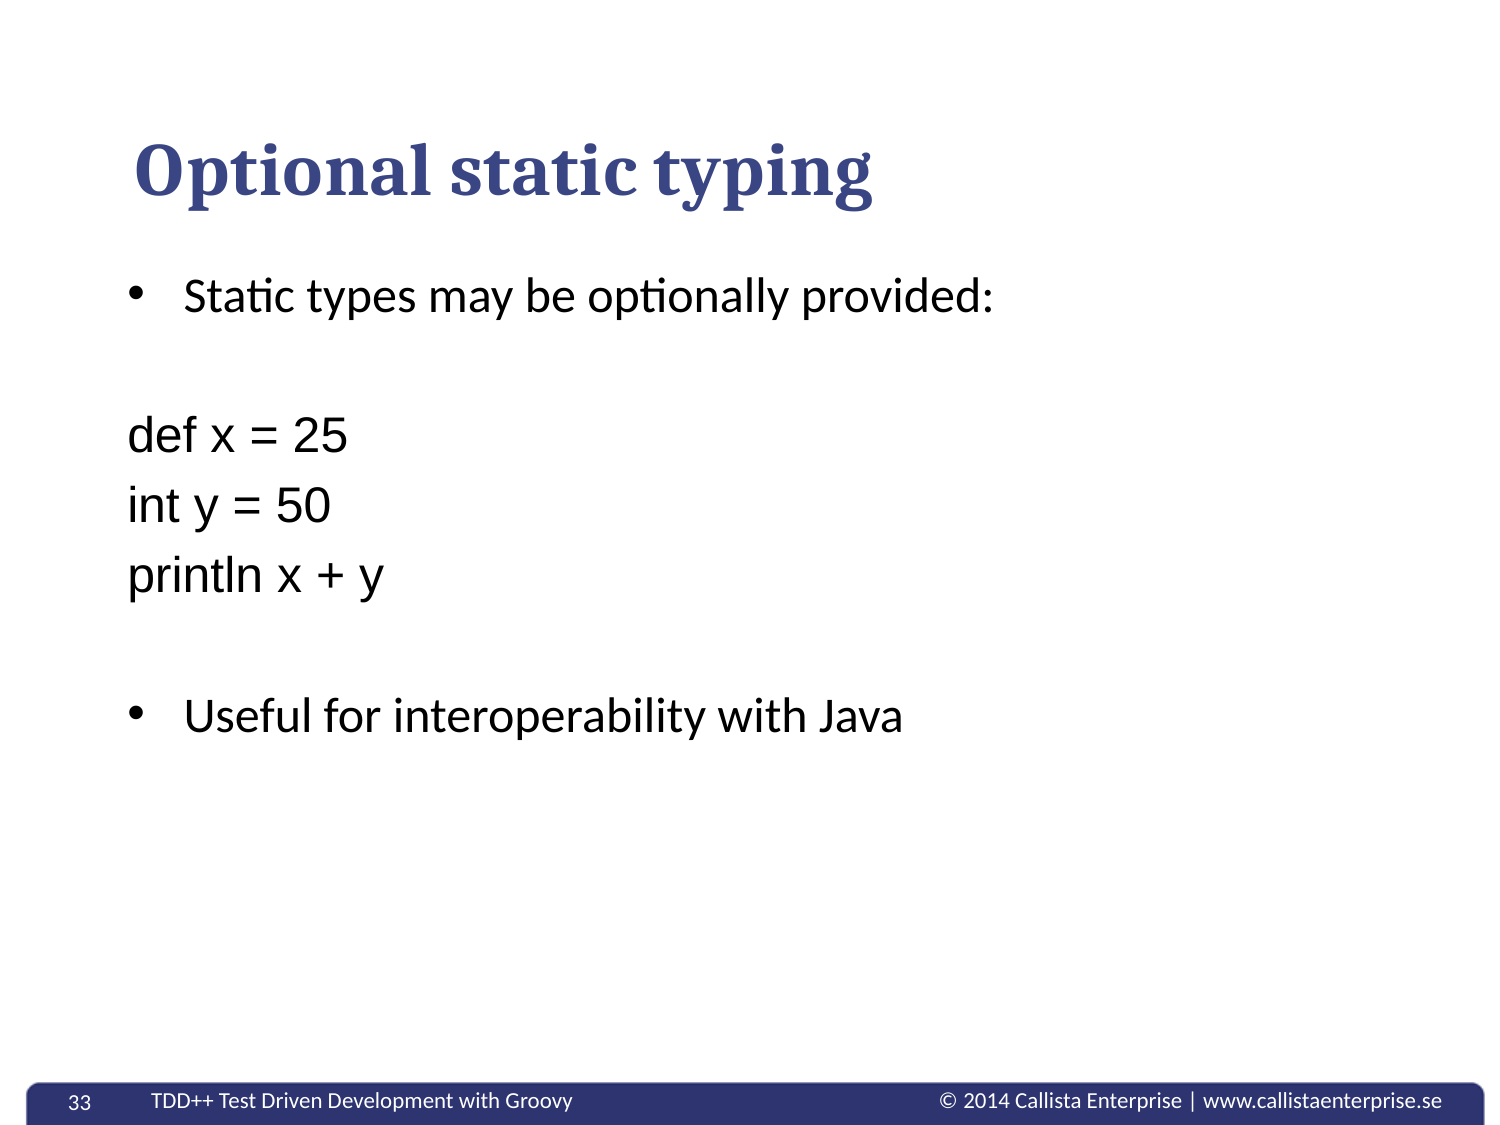

# Optional static typing
Static types may be optionally provided:

def x = 25
int y = 50
println x + y

Useful for interoperability with Java